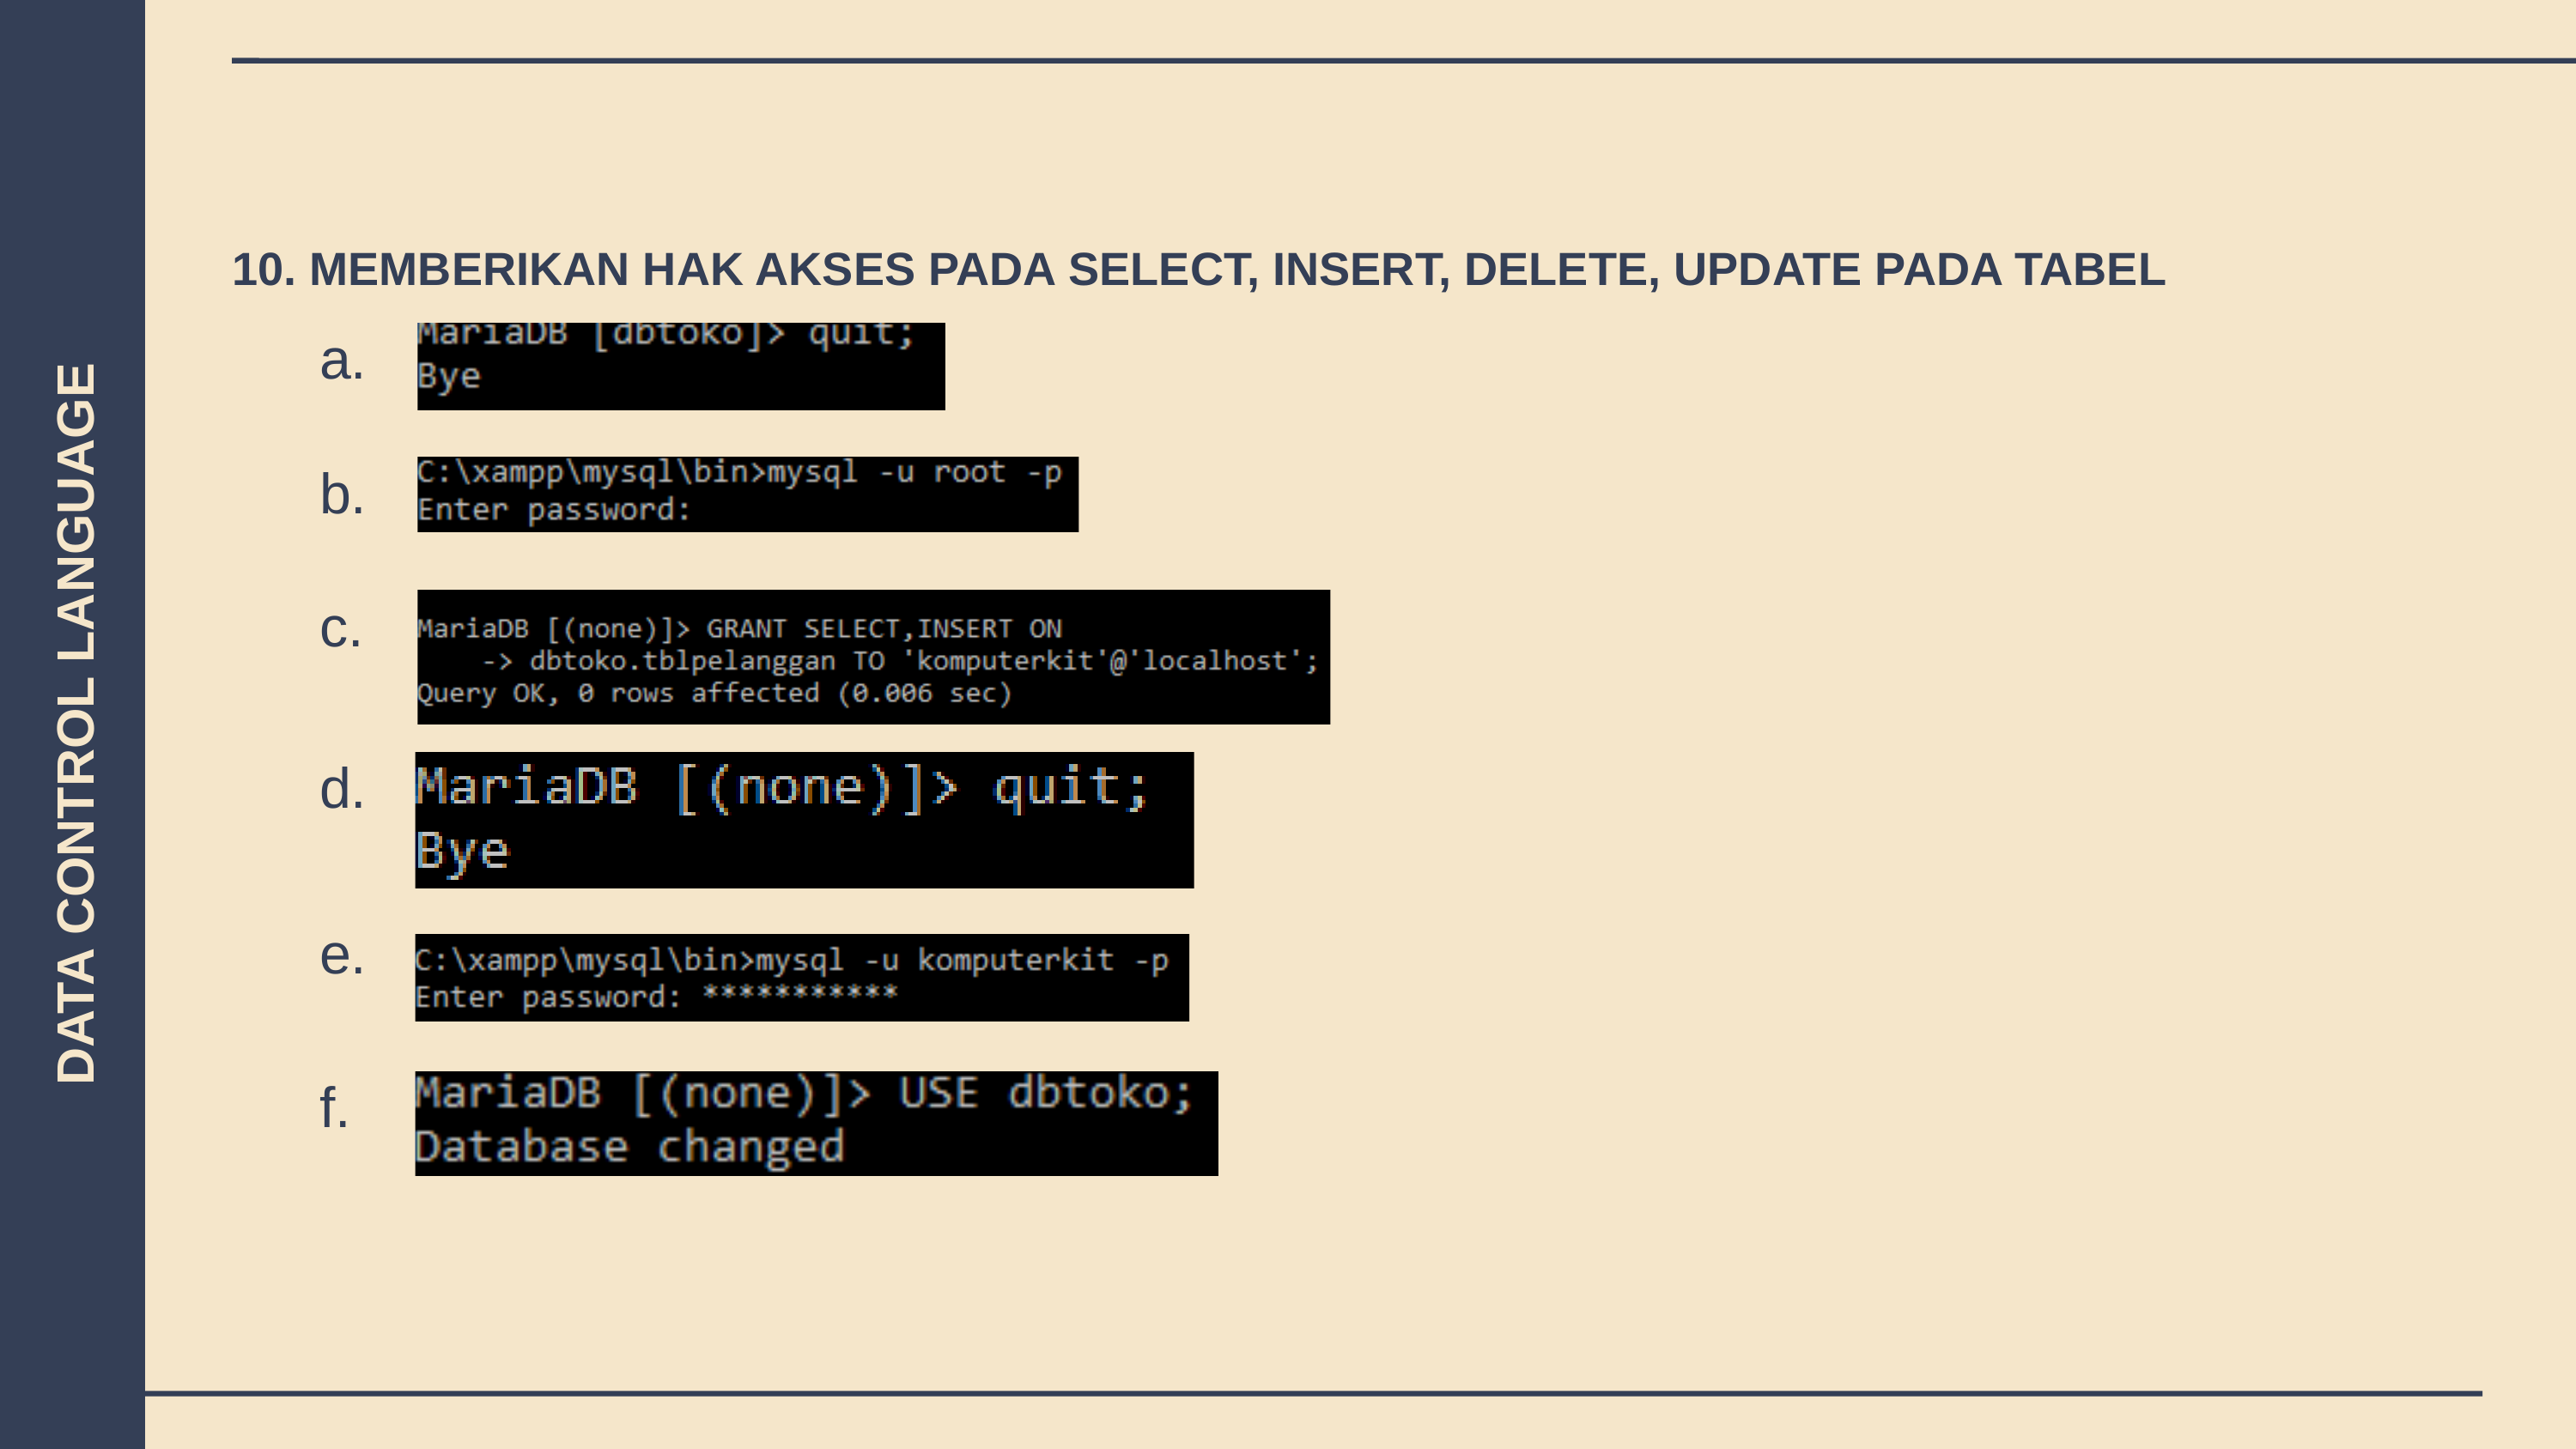

10. MEMBERIKAN HAK AKSES PADA SELECT, INSERT, DELETE, UPDATE PADA TABEL
a.

b.

c.

DATA CONTROL LANGUAGE
d.

e.

f.